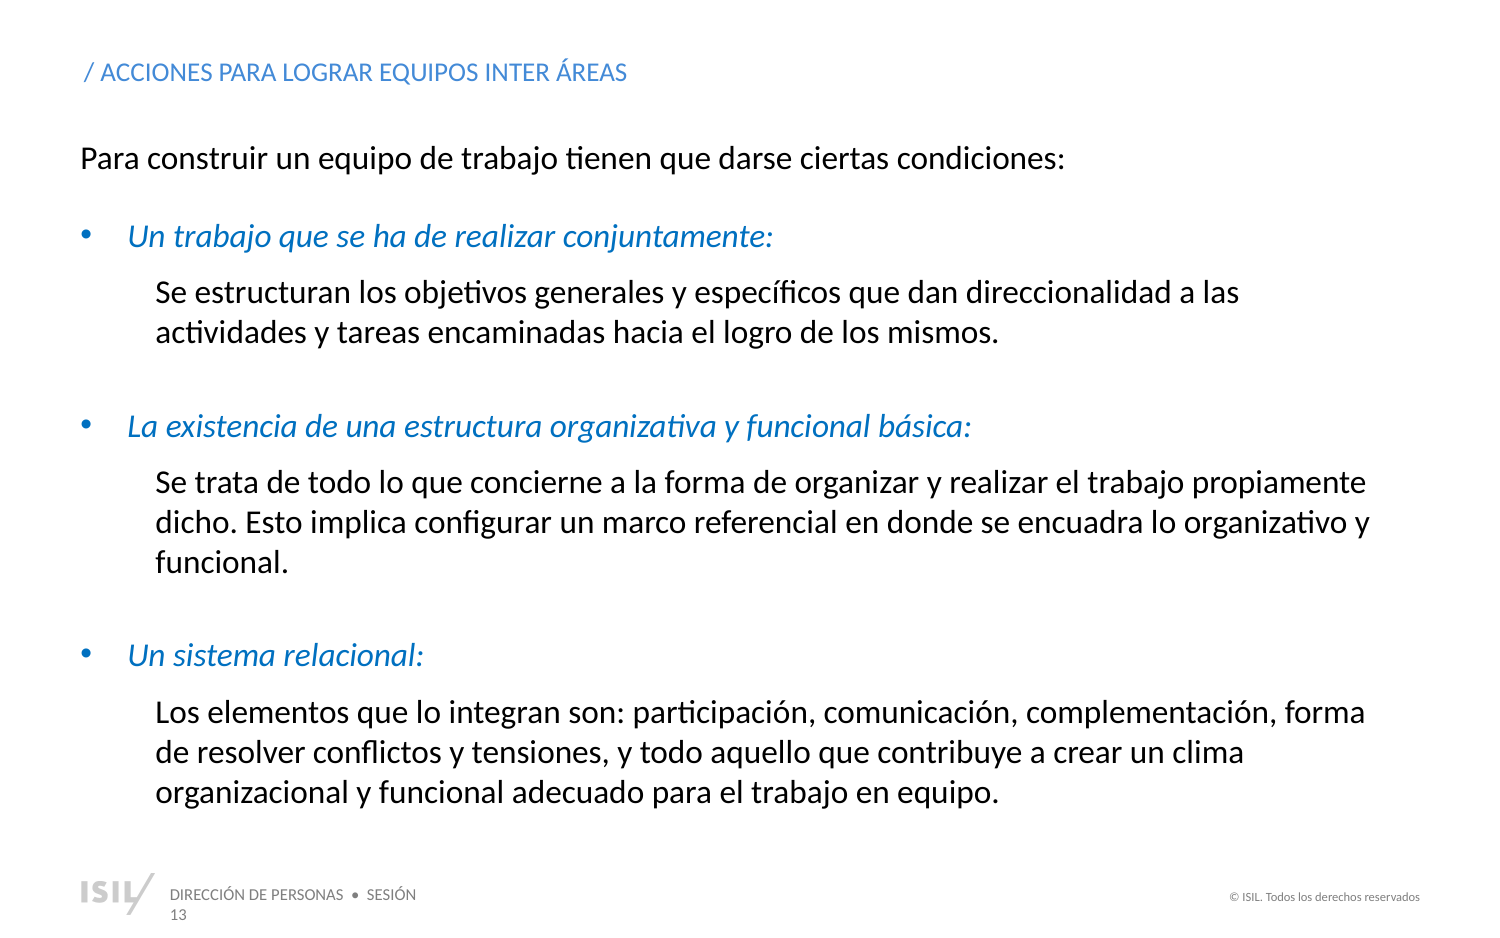

/ ACCIONES PARA LOGRAR EQUIPOS INTER ÁREAS
Para construir un equipo de trabajo tienen que darse ciertas condiciones:

Un trabajo que se ha de realizar conjuntamente:
Se estructuran los objetivos generales y específicos que dan direccionalidad a las actividades y tareas encaminadas hacia el logro de los mismos.

La existencia de una estructura organizativa y funcional básica:
Se trata de todo lo que concierne a la forma de organizar y realizar el trabajo propiamente dicho. Esto implica configurar un marco referencial en donde se encuadra lo organizativo y funcional.

Un sistema relacional:
Los elementos que lo integran son: participación, comunicación, complementación, forma de resolver conflictos y tensiones, y todo aquello que contribuye a crear un clima organizacional y funcional adecuado para el trabajo en equipo.